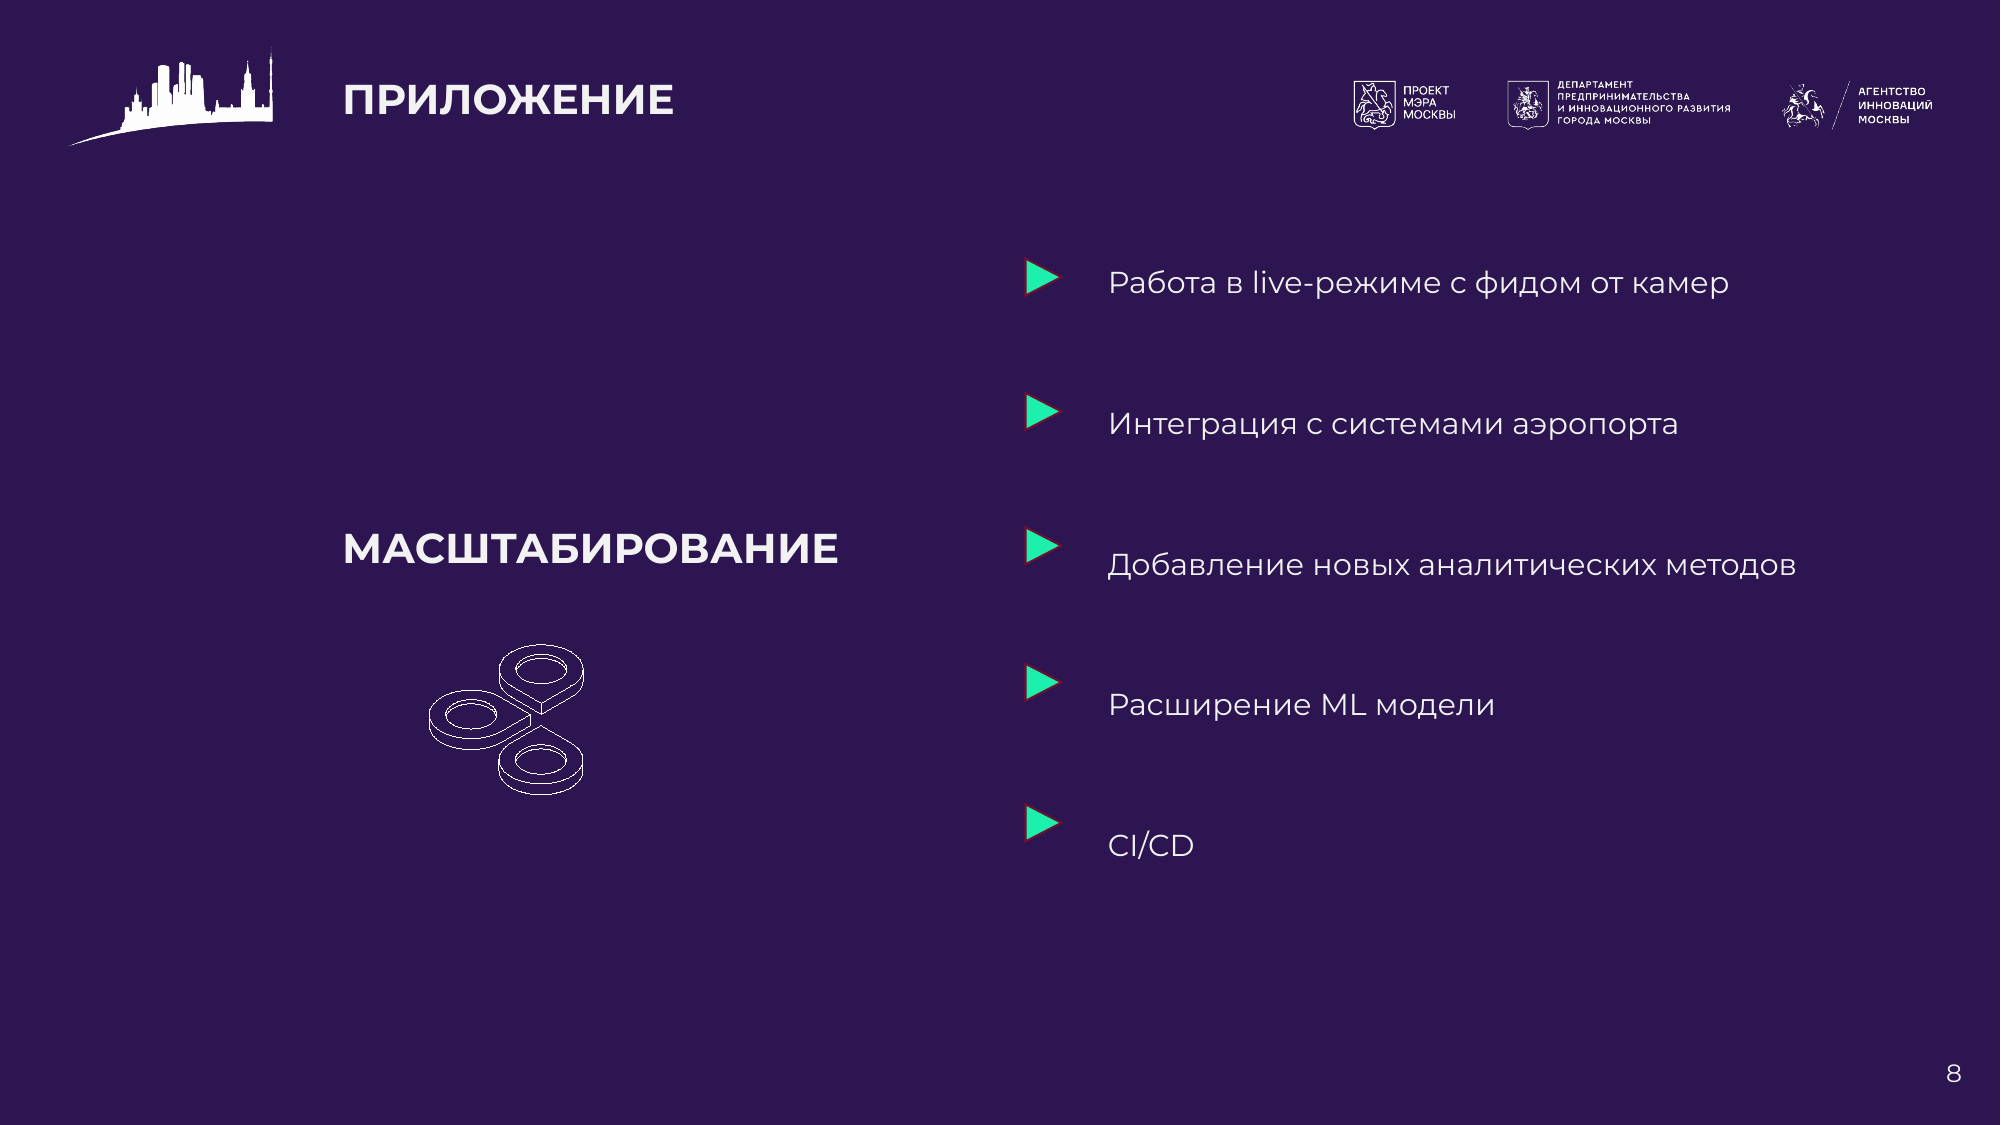

# ПРИЛОЖЕНИЕ

Работа в live-режиме с фидом от камер

Интеграция с системами аэропорта
МАСШТАБИРОВАНИЕ

Добавление новых аналитических методов

Расширение ML модели

CI/CD
8